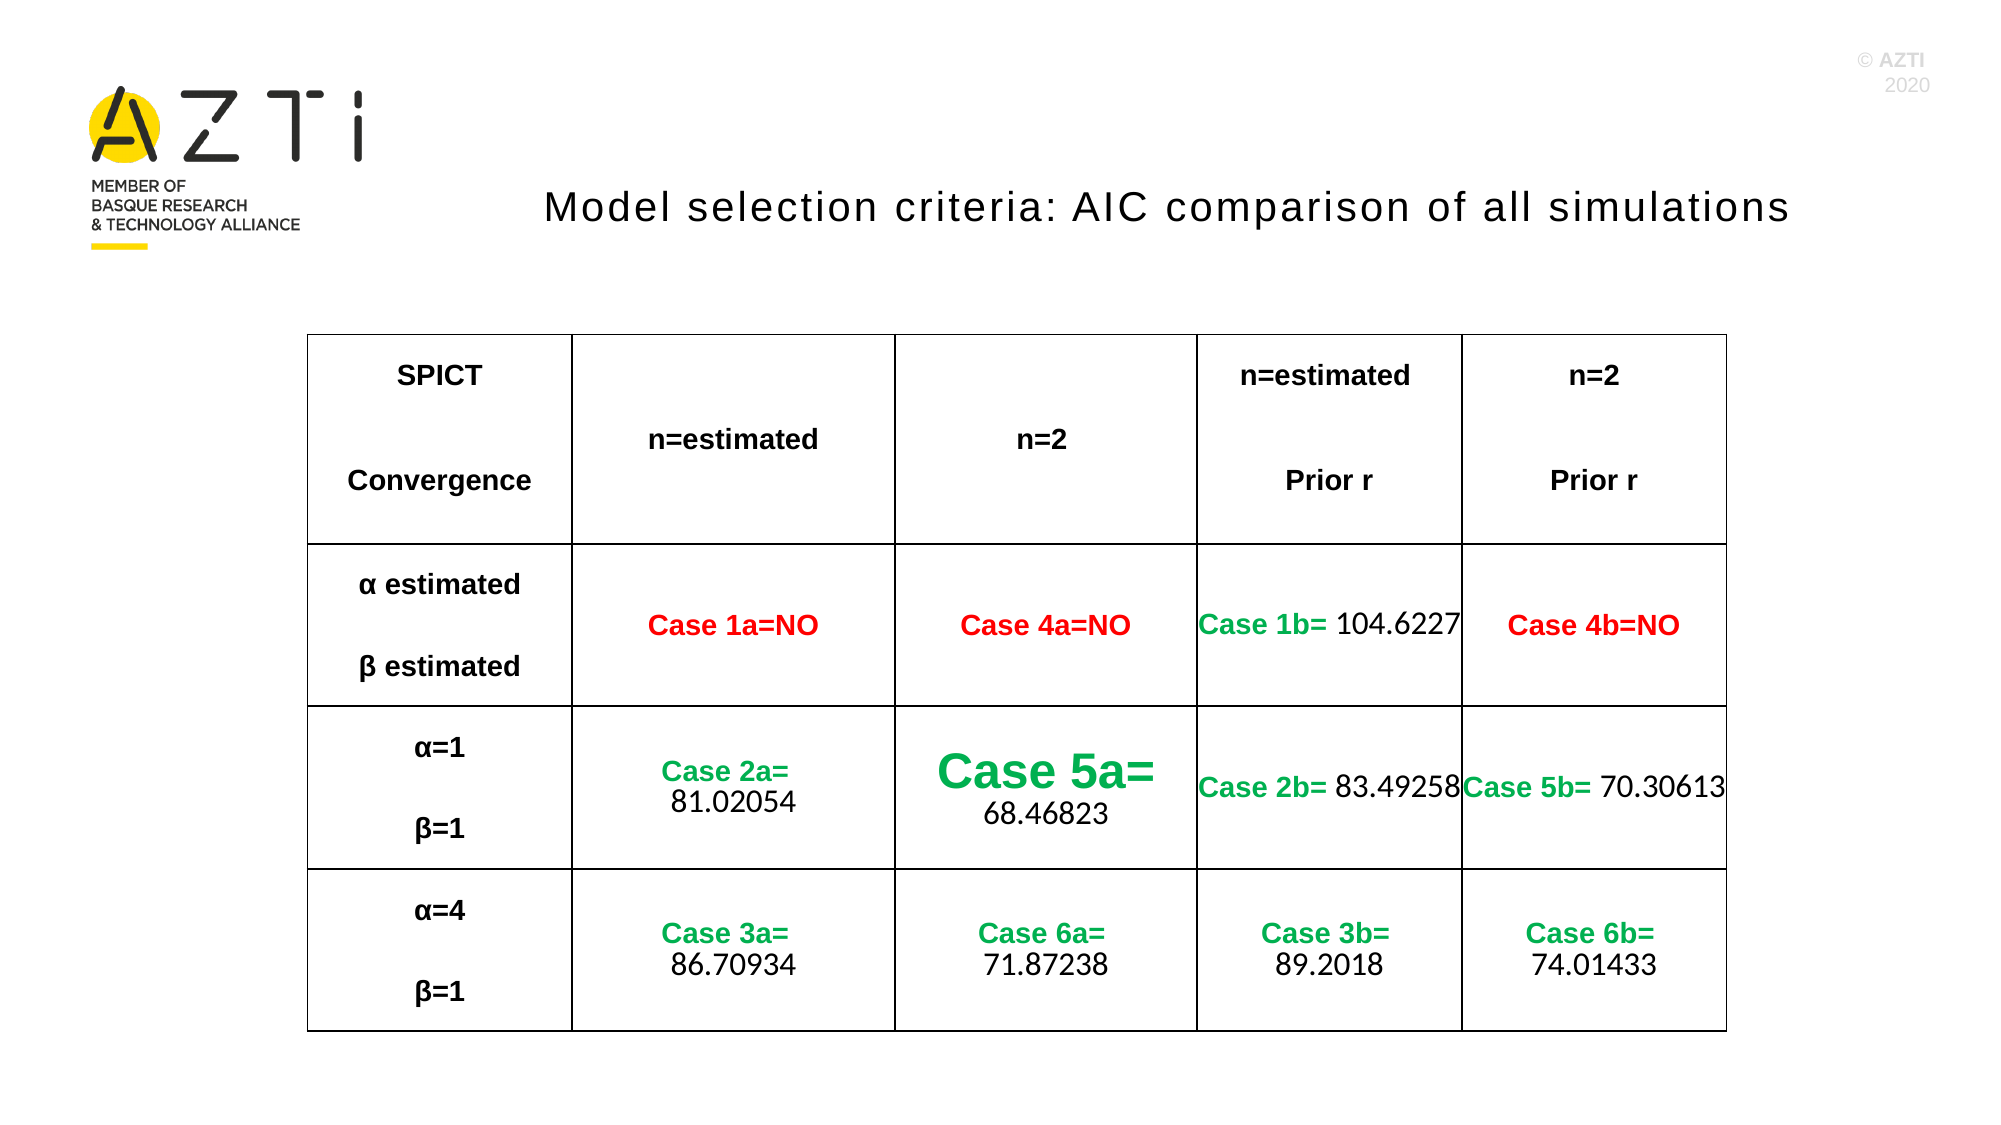

Model selection criteria: AIC comparison of all simulations
| SPICT | n=estimated | n=2 | n=estimated | n=2 |
| --- | --- | --- | --- | --- |
| Convergence |  |  | Prior r | Prior r |
| α estimated | Case 1a=NO | Case 4a=NO | Case 1b= 104.6227 | Case 4b=NO |
| β estimated |  |  |  |  |
| α=1 | Case 2a= 81.02054 | Case 5a= 68.46823 | Case 2b= 83.49258 | Case 5b= 70.30613 |
| β=1 |  |  |  |  |
| α=4 | Case 3a= 86.70934 | Case 6a= 71.87238 | Case 3b= 89.2018 | Case 6b= 74.01433 |
| β=1 |  |  |  |  |